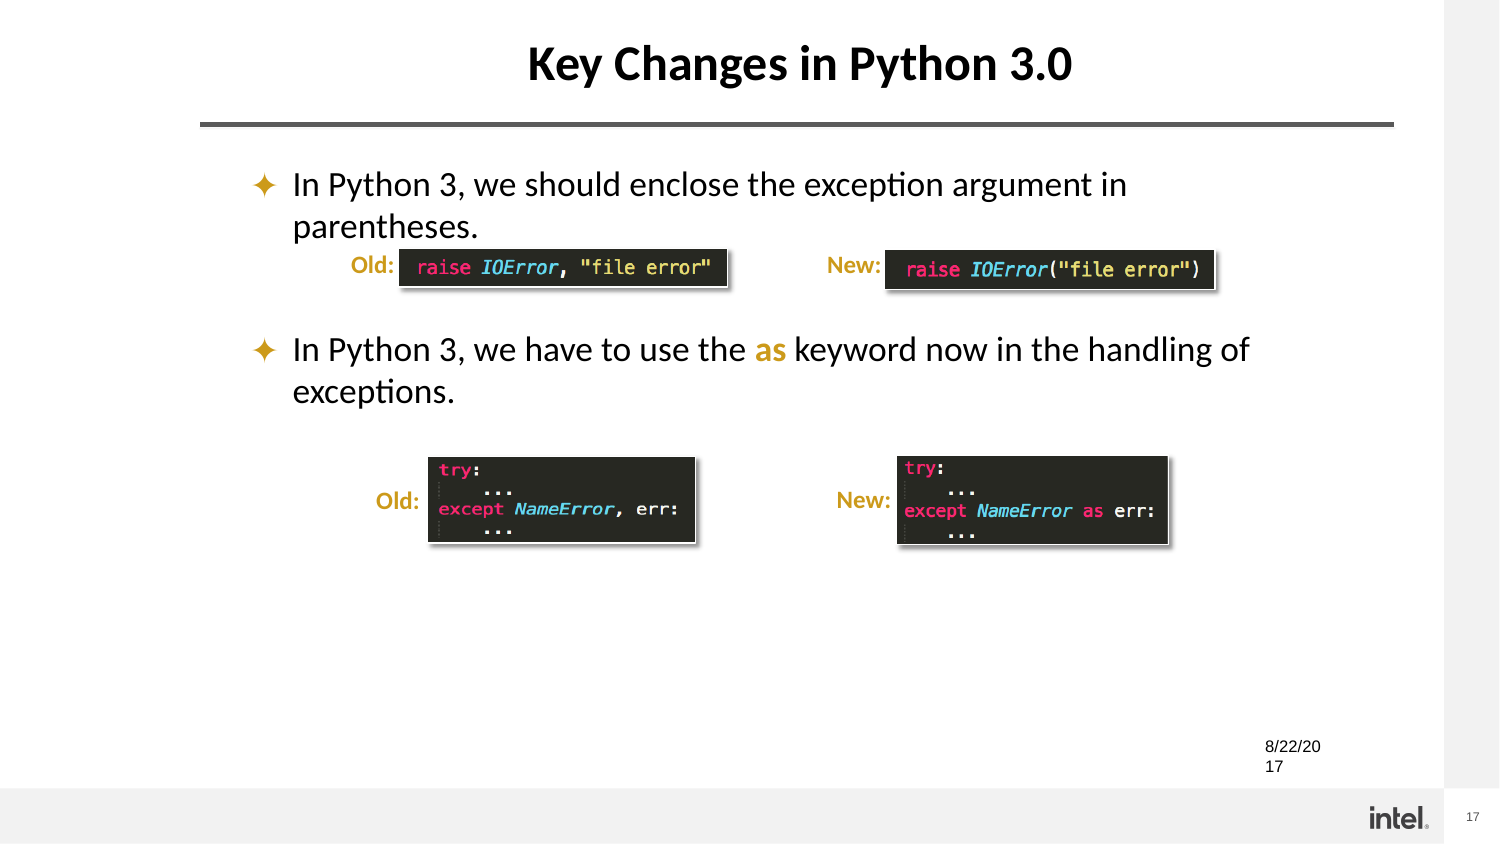

# Key Changes in Python 3.0

In Python 3, we should enclose the exception argument in parentheses.
New:
Old:
In Python 3, we have to use the as keyword now in the handling of  exceptions.
New:
Old:
8/22/2017